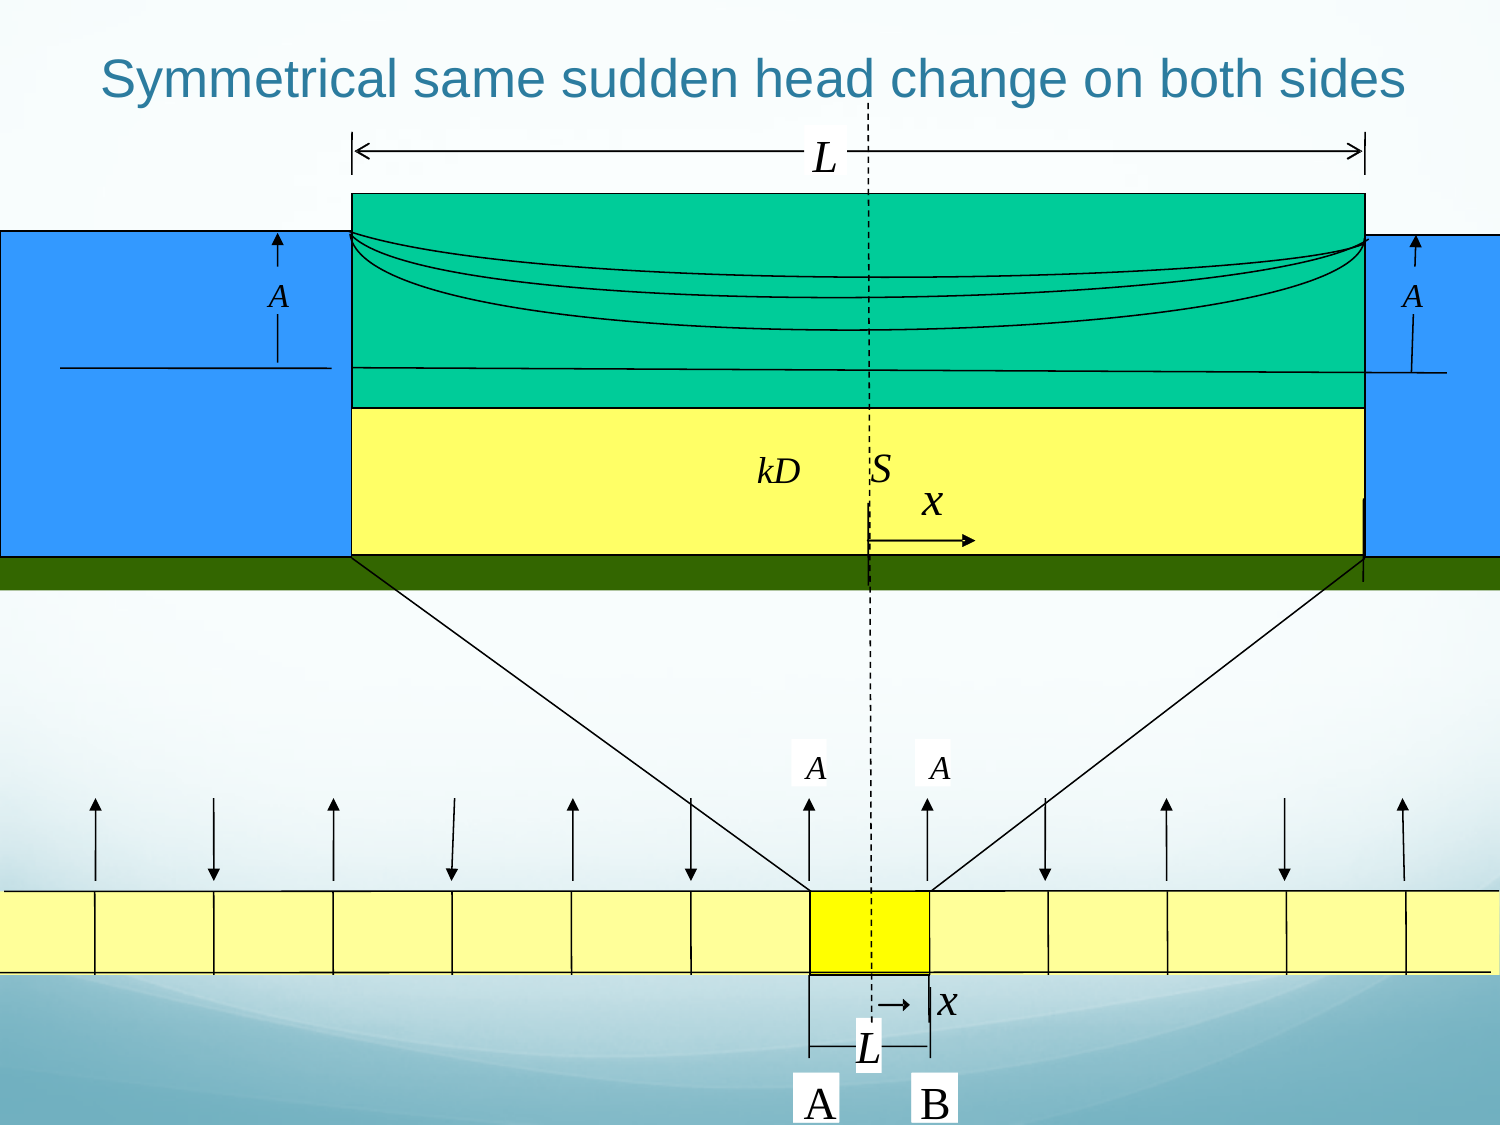

# Symmetrical same sudden head change on both sides

L

A
A

S
kD
x

A
A

x

L

A
A
B
B